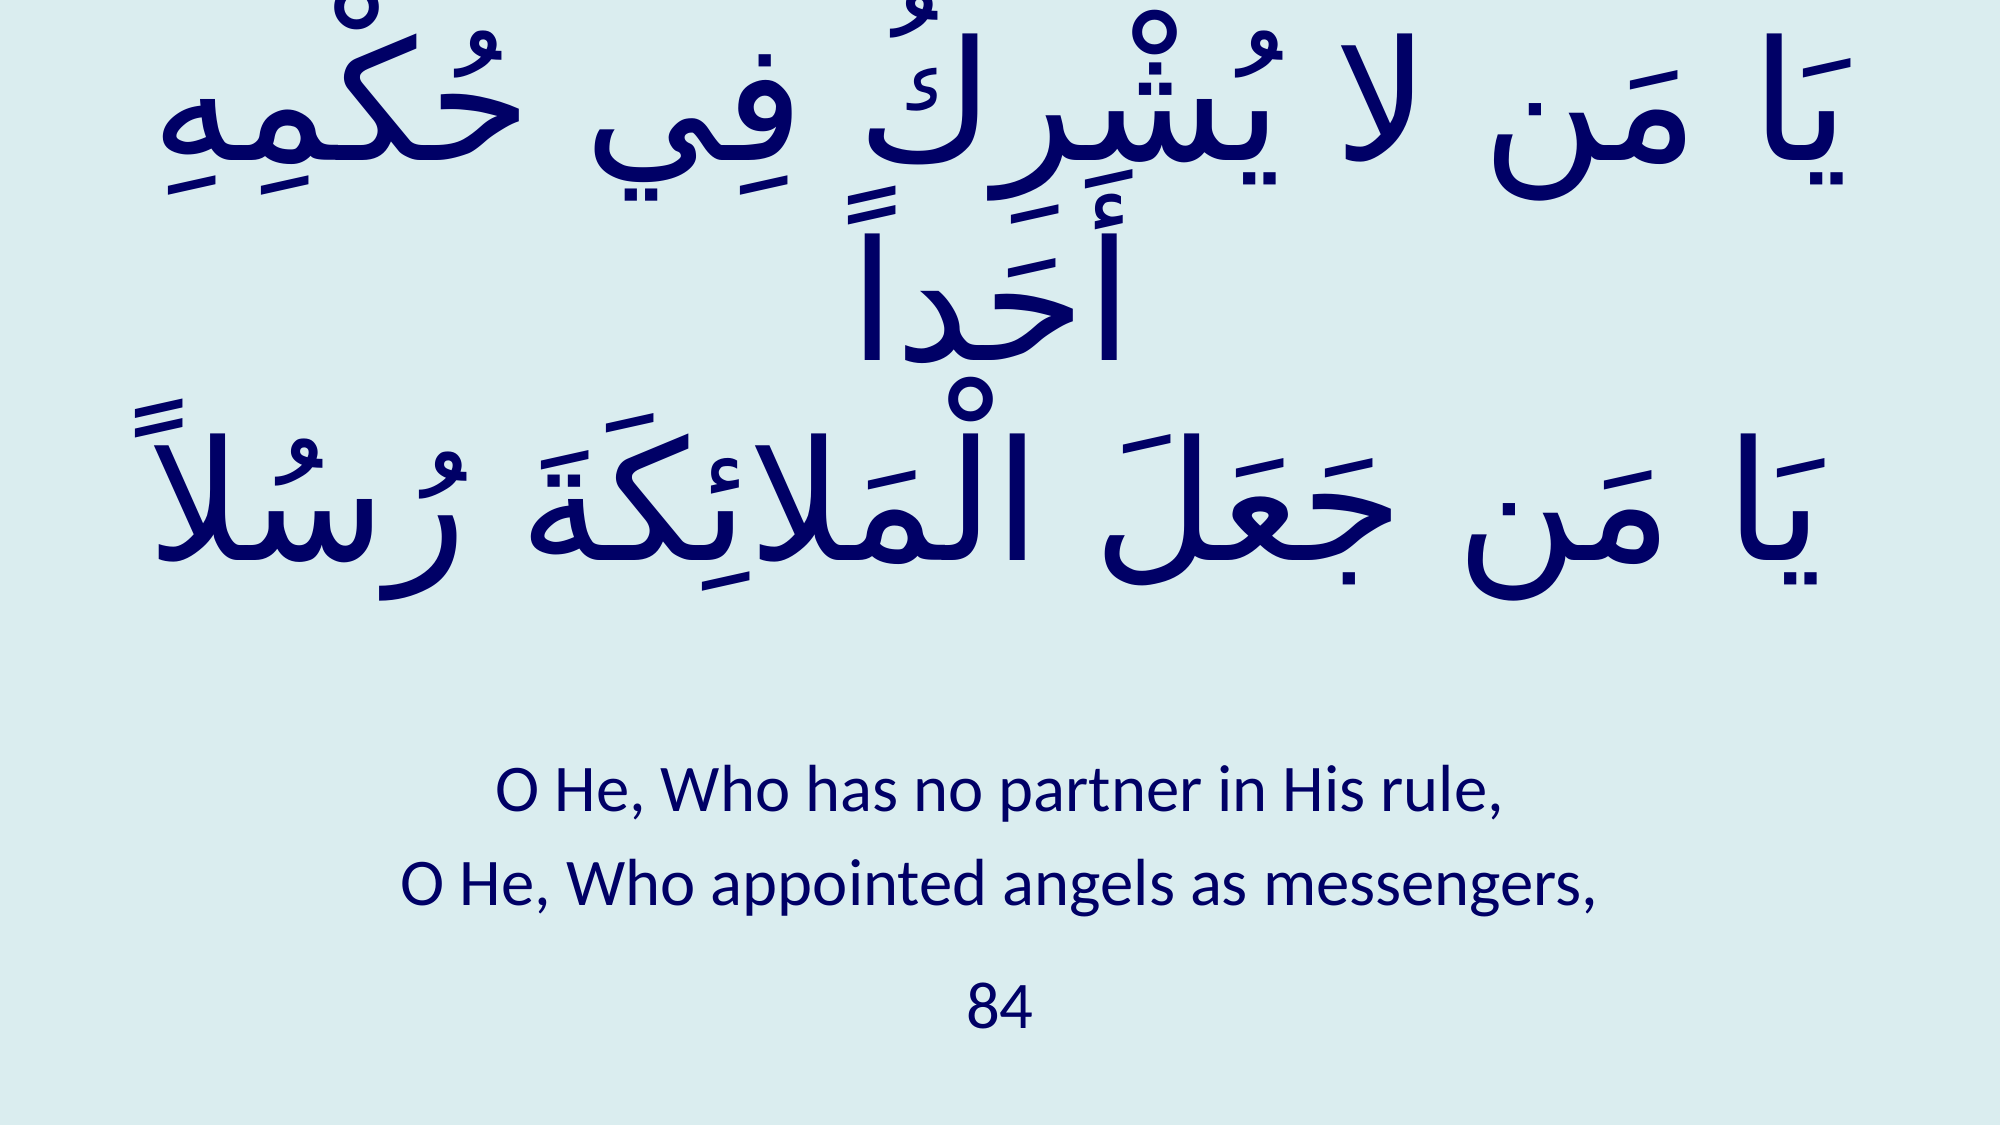

# يَا مَن لا يُشْرِكُ فِي حُكْمِهِ أَحَداً يَا مَن جَعَلَ الْمَلائِكَةَ رُسُلاً
O He, Who has no partner in His rule,
O He, Who appointed angels as messengers,
84